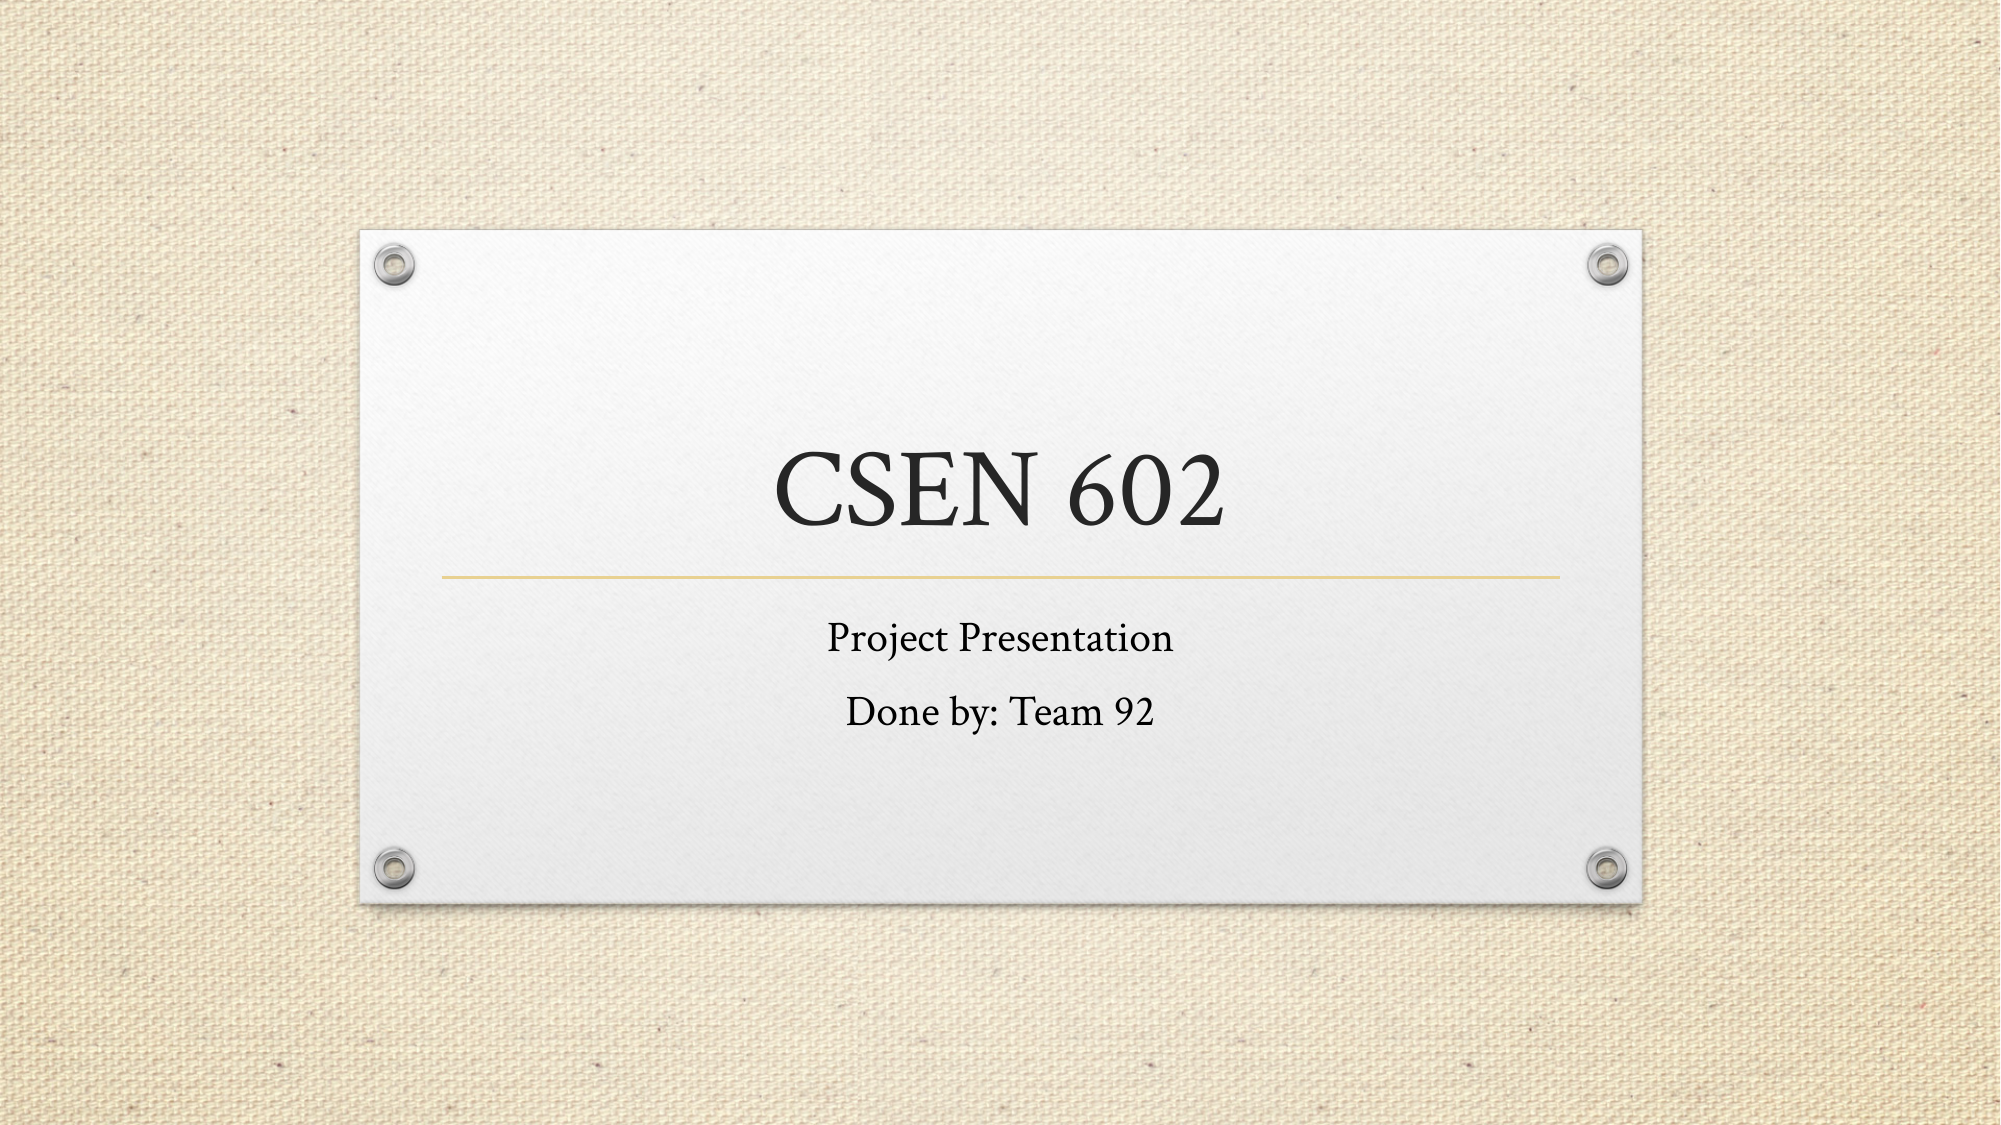

# CSEN 602
Project Presentation
Done by: Team 92